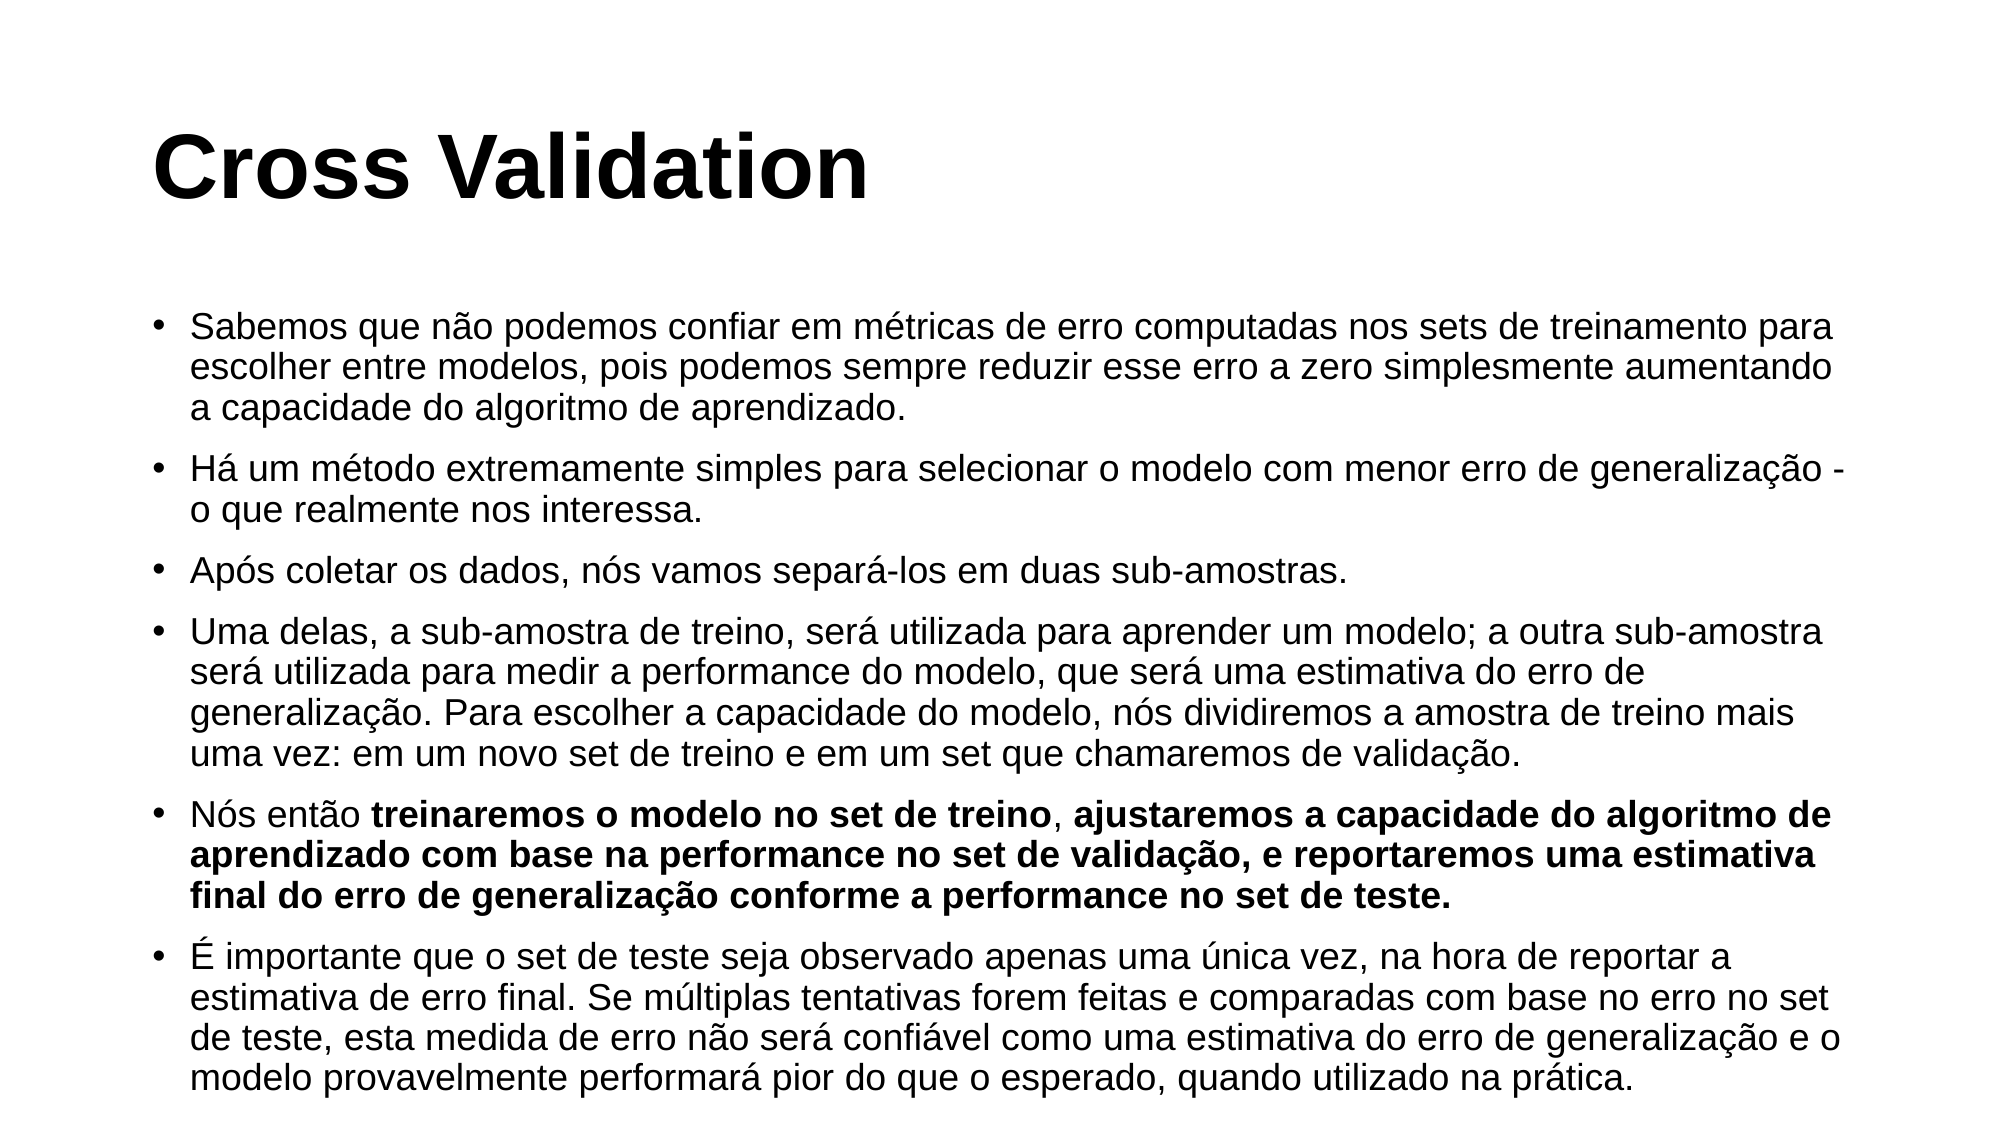

# Cross Validation
Sabemos que não podemos confiar em métricas de erro computadas nos sets de treinamento para escolher entre modelos, pois podemos sempre reduzir esse erro a zero simplesmente aumentando a capacidade do algoritmo de aprendizado.
Há um método extremamente simples para selecionar o modelo com menor erro de generalização - o que realmente nos interessa.
Após coletar os dados, nós vamos separá-los em duas sub-amostras.
Uma delas, a sub-amostra de treino, será utilizada para aprender um modelo; a outra sub-amostra será utilizada para medir a performance do modelo, que será uma estimativa do erro de generalização. Para escolher a capacidade do modelo, nós dividiremos a amostra de treino mais uma vez: em um novo set de treino e em um set que chamaremos de validação.
Nós então treinaremos o modelo no set de treino, ajustaremos a capacidade do algoritmo de aprendizado com base na performance no set de validação, e reportaremos uma estimativa final do erro de generalização conforme a performance no set de teste.
É importante que o set de teste seja observado apenas uma única vez, na hora de reportar a estimativa de erro final. Se múltiplas tentativas forem feitas e comparadas com base no erro no set de teste, esta medida de erro não será confiável como uma estimativa do erro de generalização e o modelo provavelmente performará pior do que o esperado, quando utilizado na prática.